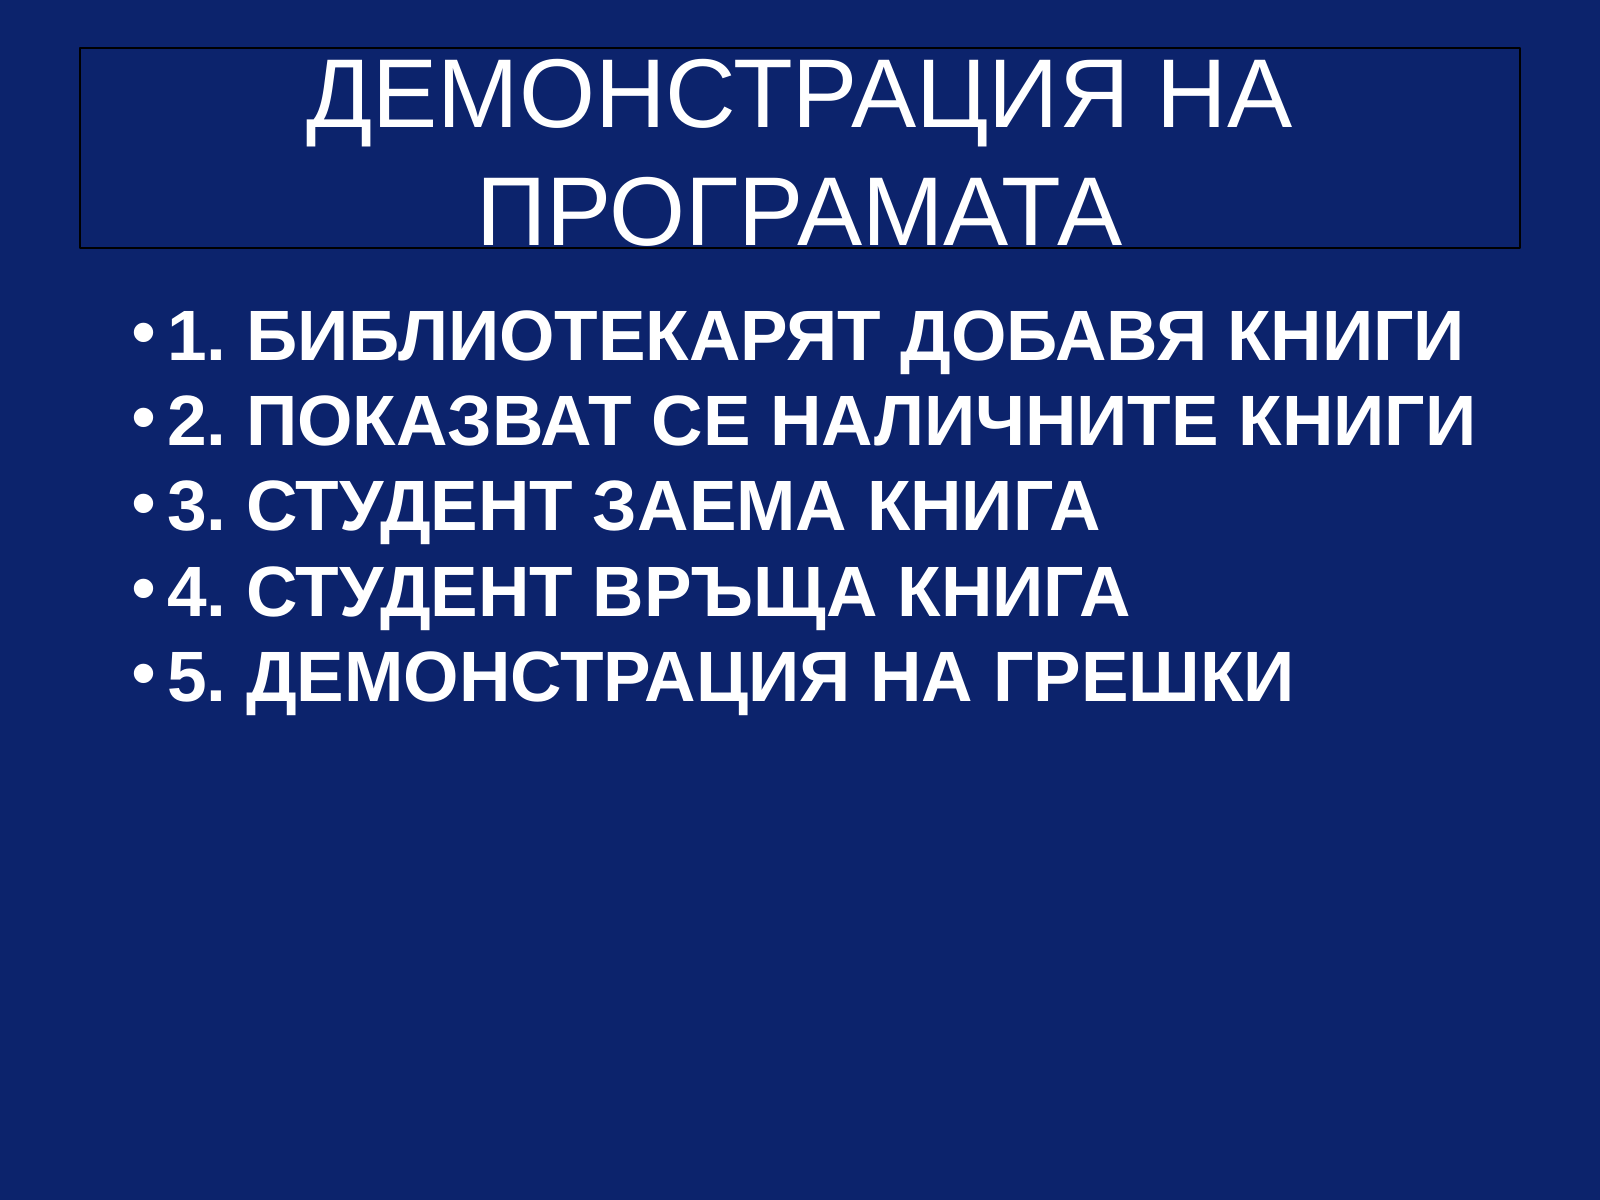

ДЕМОНСТРАЦИЯ НА ПРОГРАМАТА
1. БИБЛИОТЕКАРЯТ ДОБАВЯ КНИГИ
2. ПОКАЗВАТ СЕ НАЛИЧНИТЕ КНИГИ
3. СТУДЕНТ ЗАЕМА КНИГА
4. СТУДЕНТ ВРЪЩА КНИГА
5. ДЕМОНСТРАЦИЯ НА ГРЕШКИ